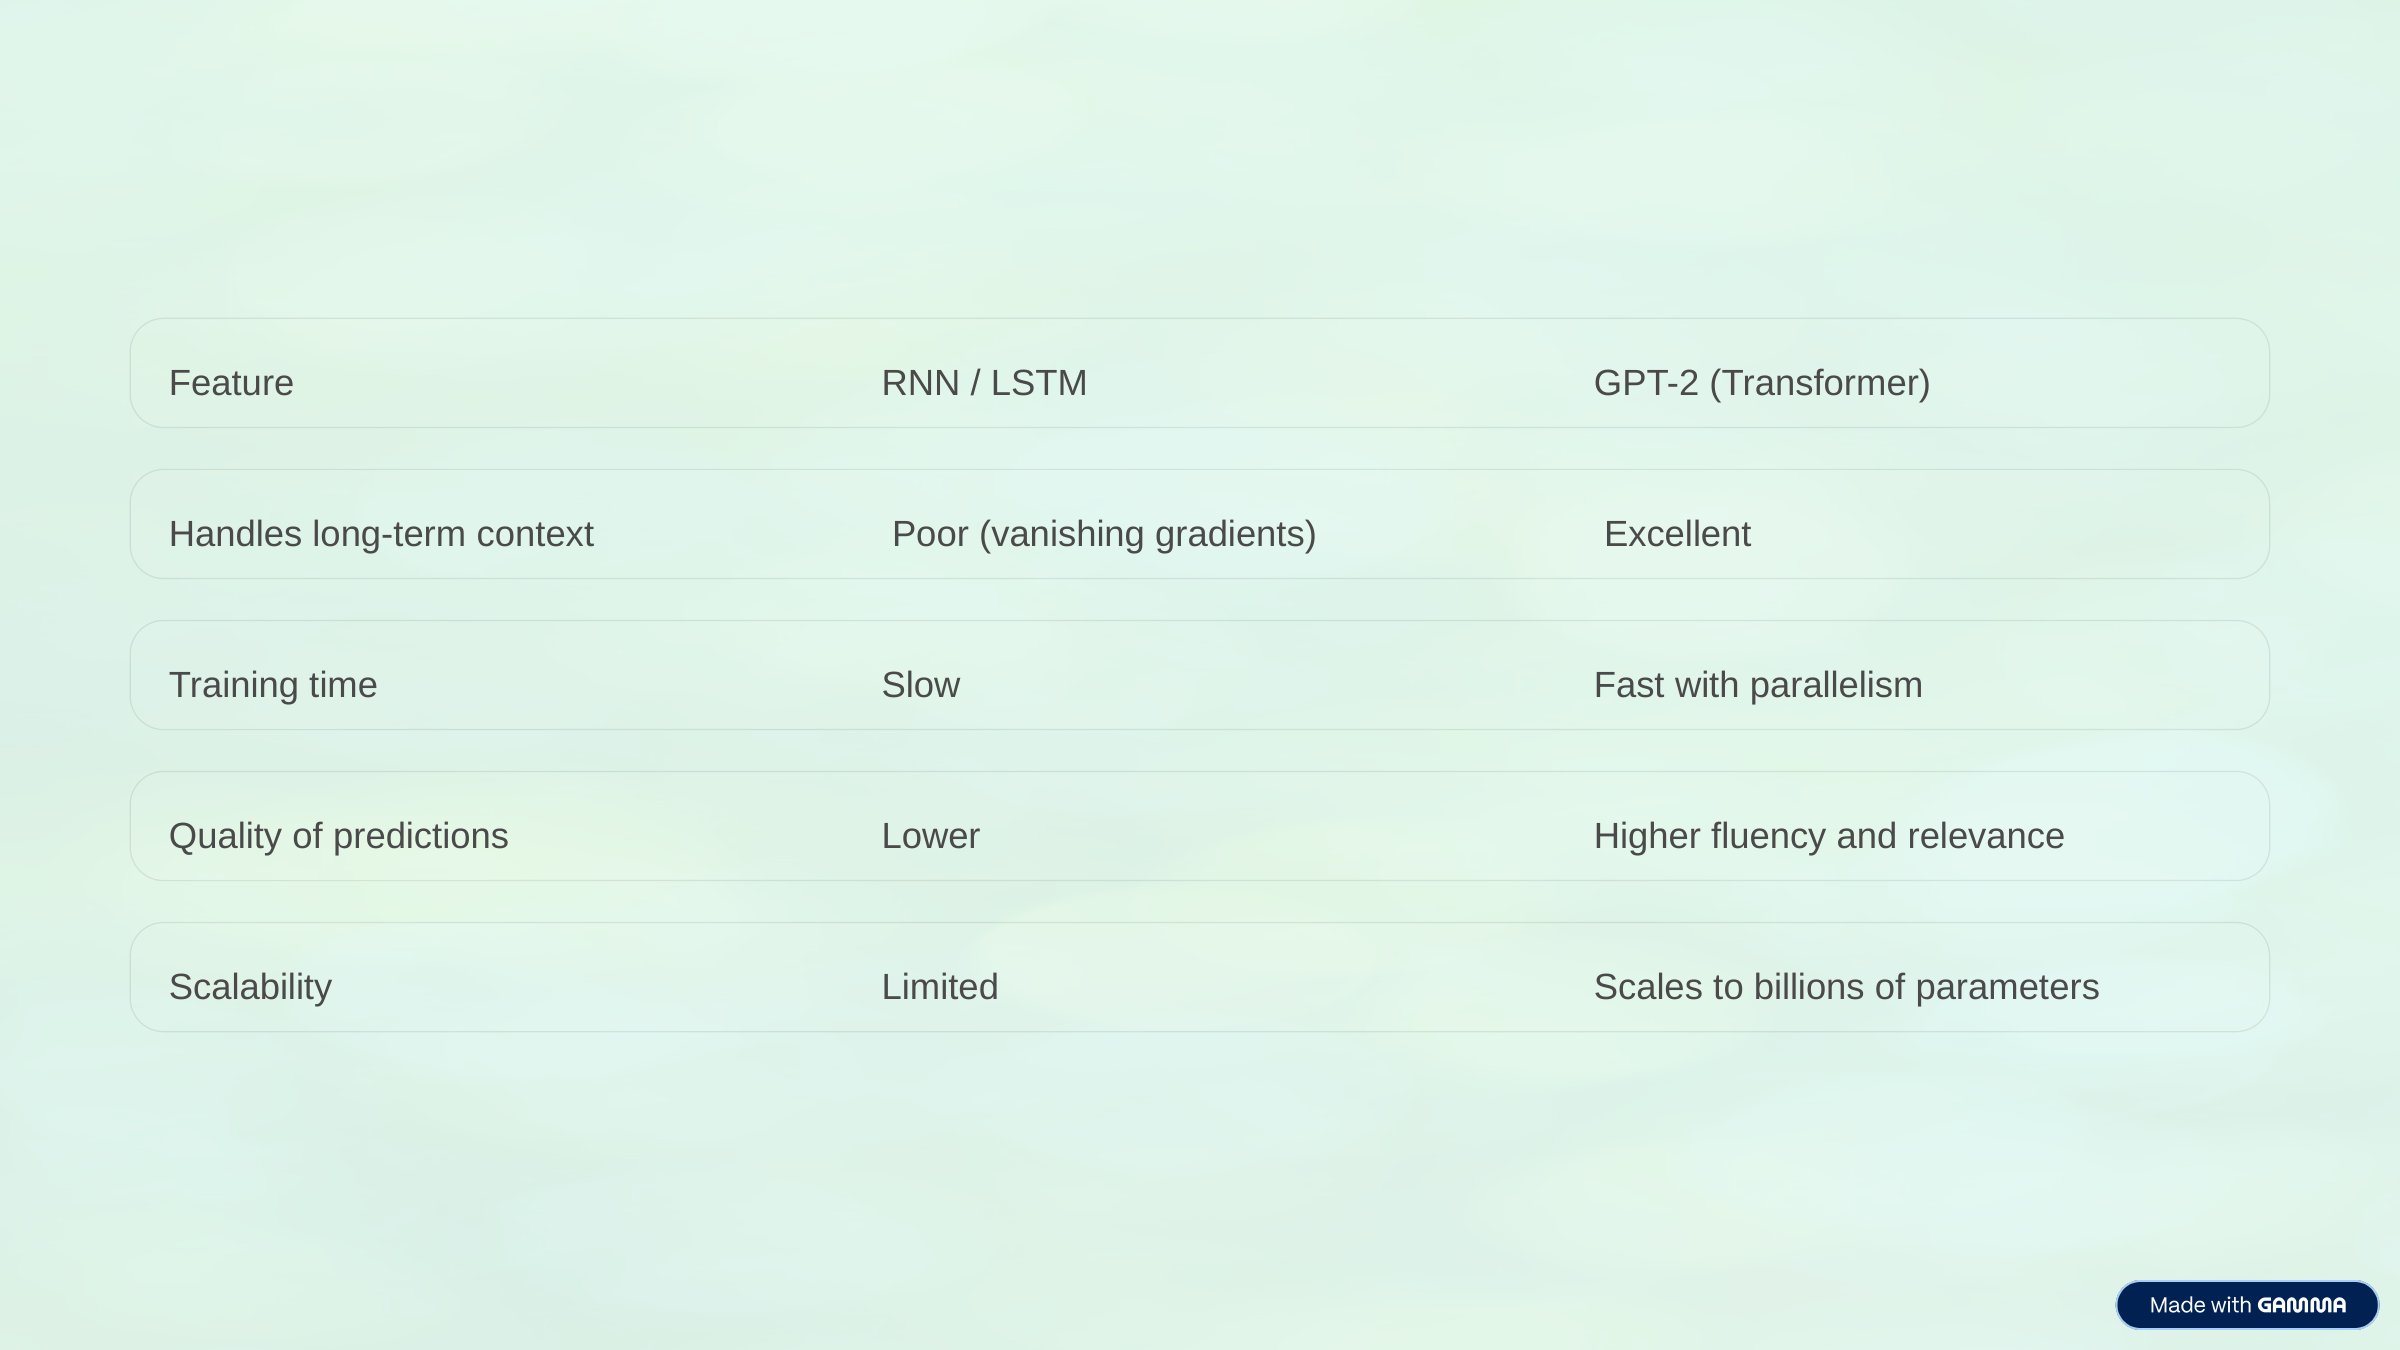

Feature
RNN / LSTM
GPT-2 (Transformer)

Handles long-term context
 Poor (vanishing gradients)
 Excellent

Training time
Slow
Fast with parallelism

Quality of predictions
Lower
Higher fluency and relevance

Scalability
Limited
Scales to billions of parameters